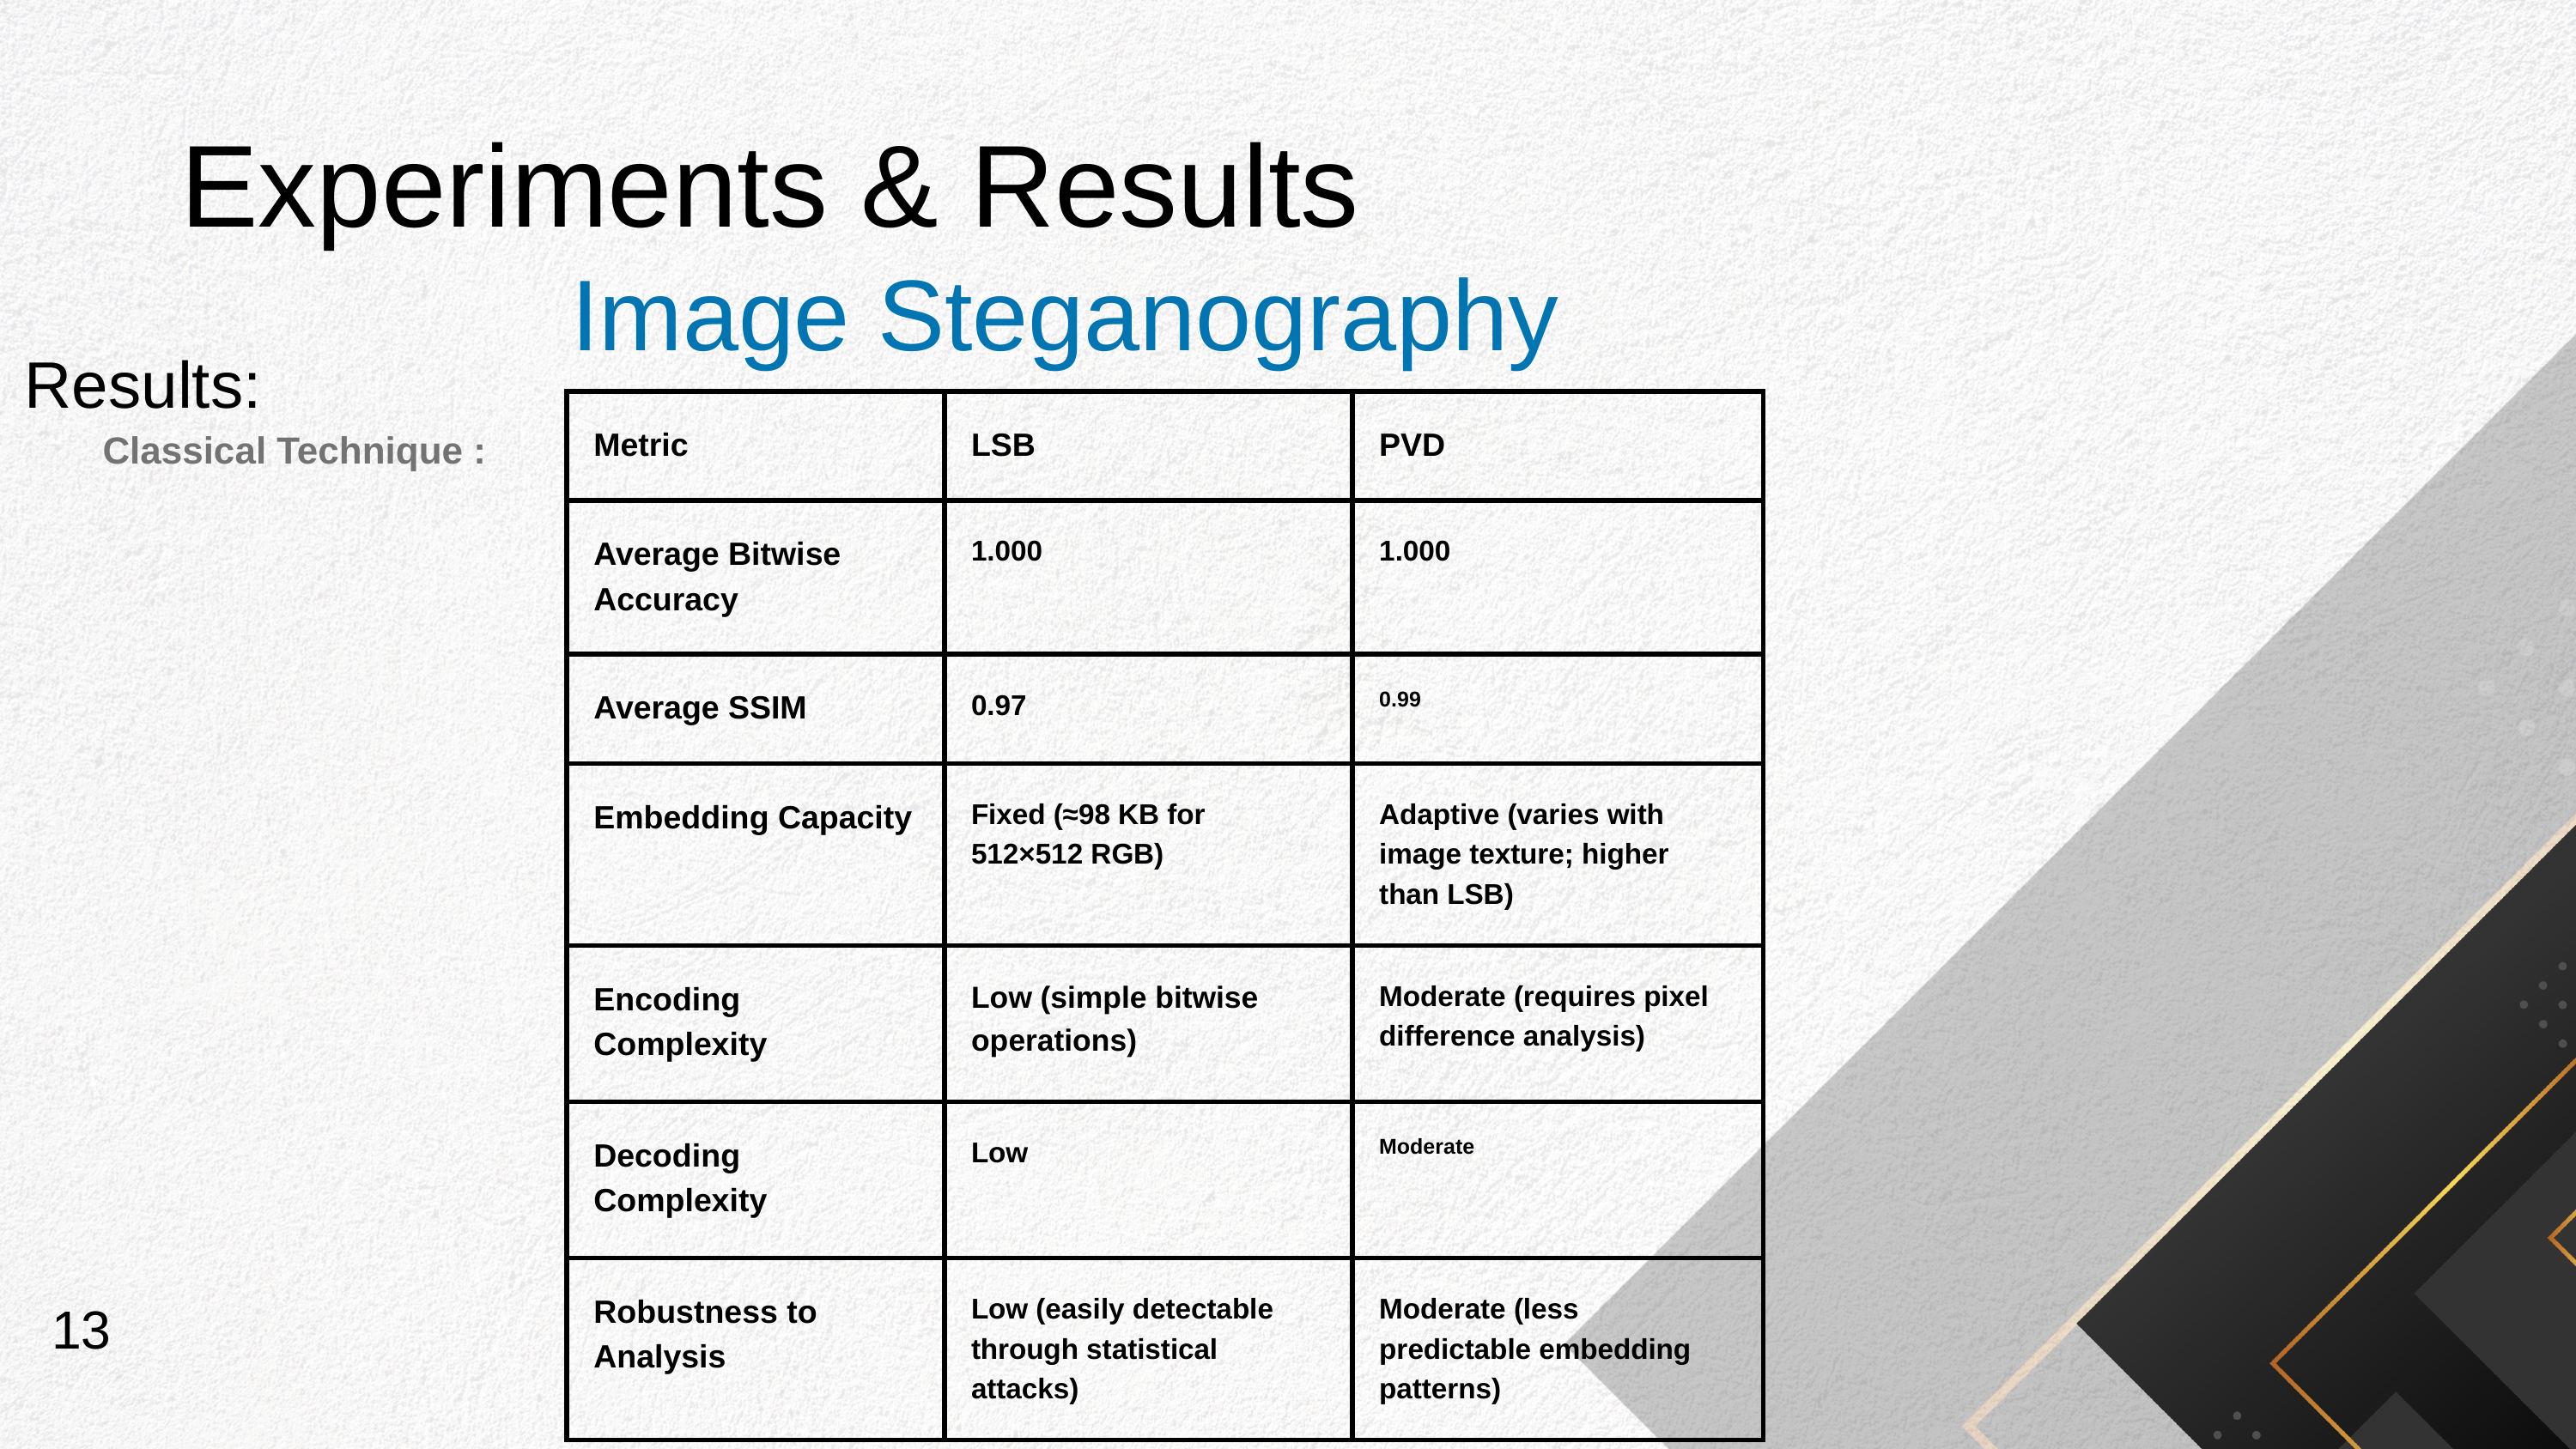

Experiments & Results

Image Steganography

Results:
| Metric | LSB | PVD |
| --- | --- | --- |
| Average Bitwise Accuracy | 1.000 | 1.000 |
| Average SSIM | 0.97 | 0.99 |
| Embedding Capacity | Fixed (≈98 KB for 512×512 RGB) | Adaptive (varies with image texture; higher than LSB) |
| Encoding Complexity | Low (simple bitwise operations) | Moderate (requires pixel difference analysis) |
| Decoding Complexity | Low | Moderate |
| Robustness to Analysis | Low (easily detectable through statistical attacks) | Moderate (less predictable embedding patterns) |
Classical Technique :

13